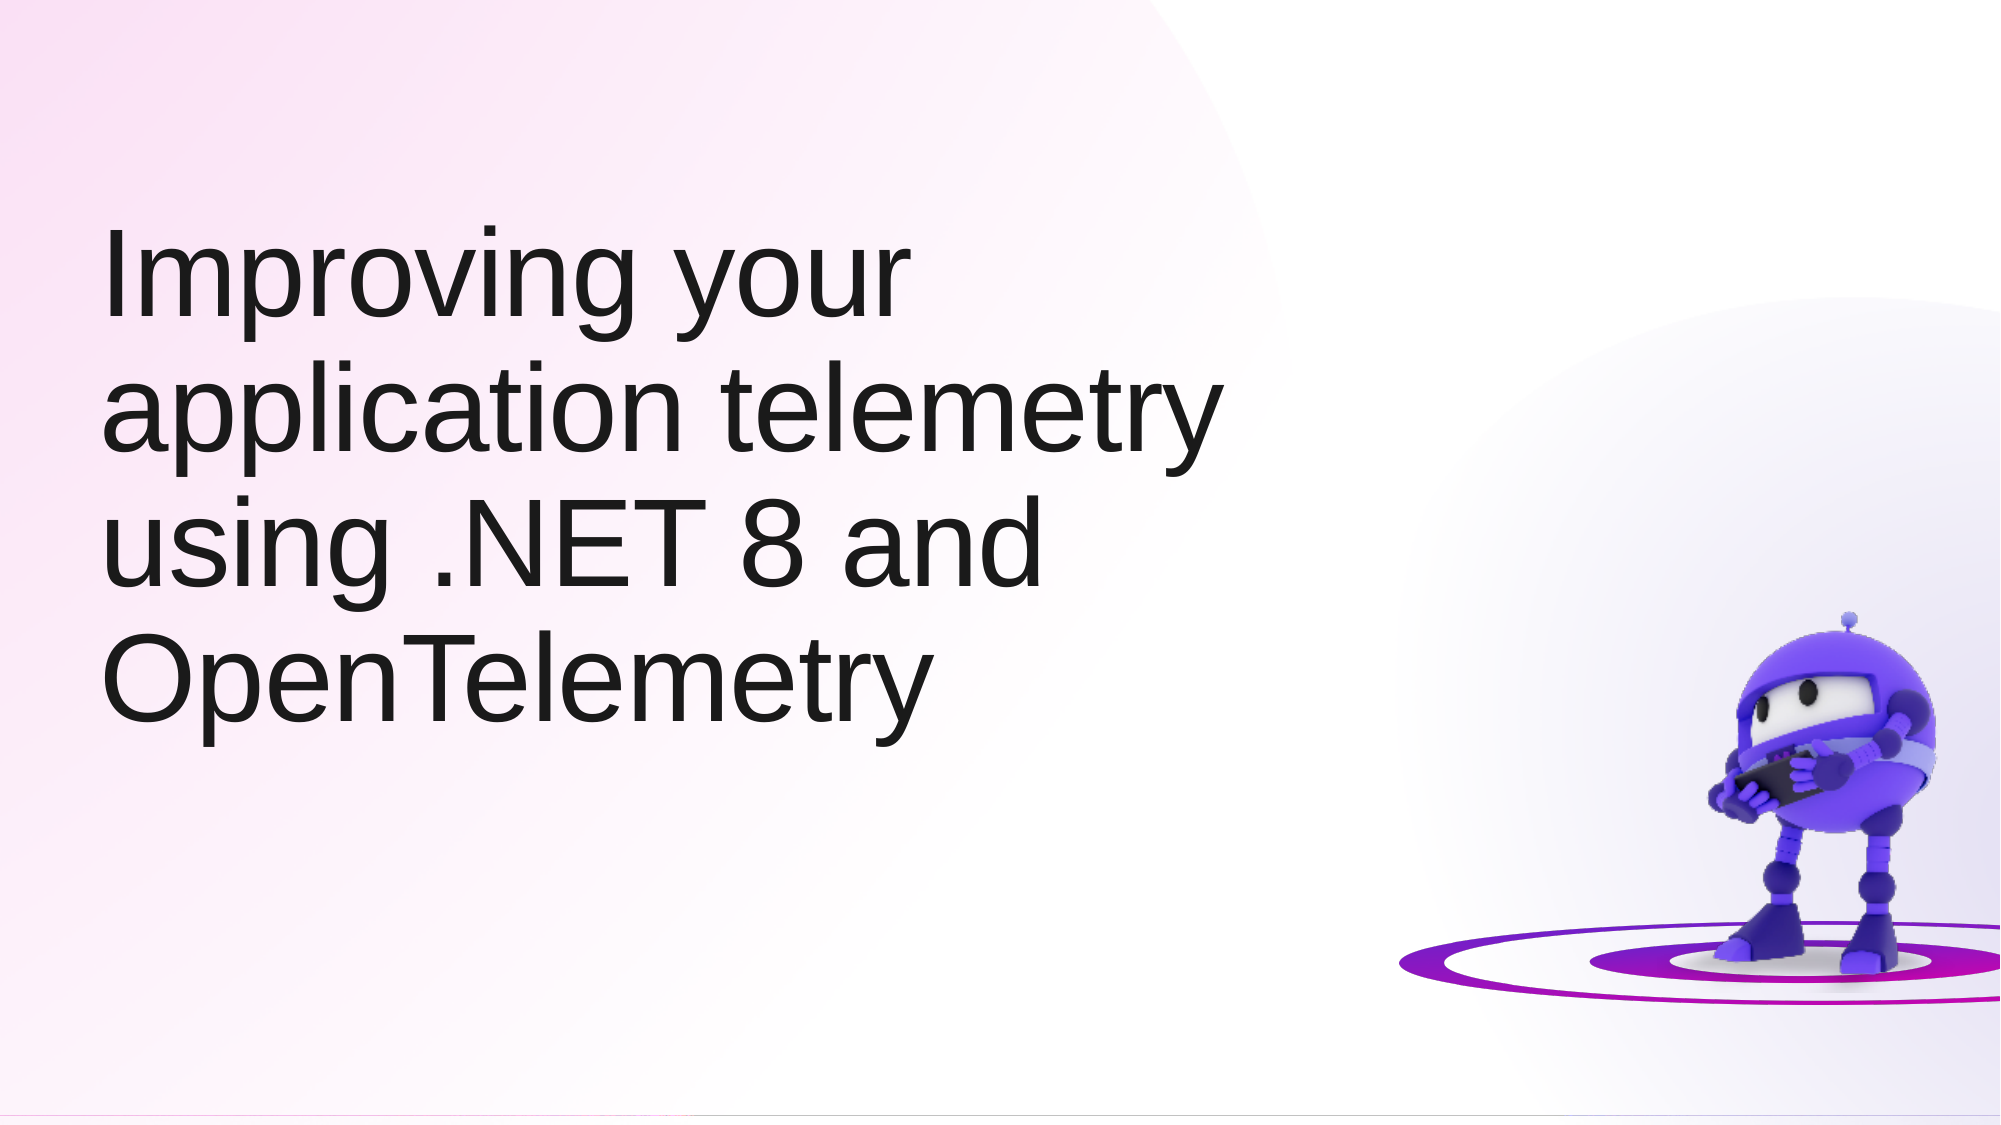

# Improving your application telemetry using .NET 8 and OpenTelemetry